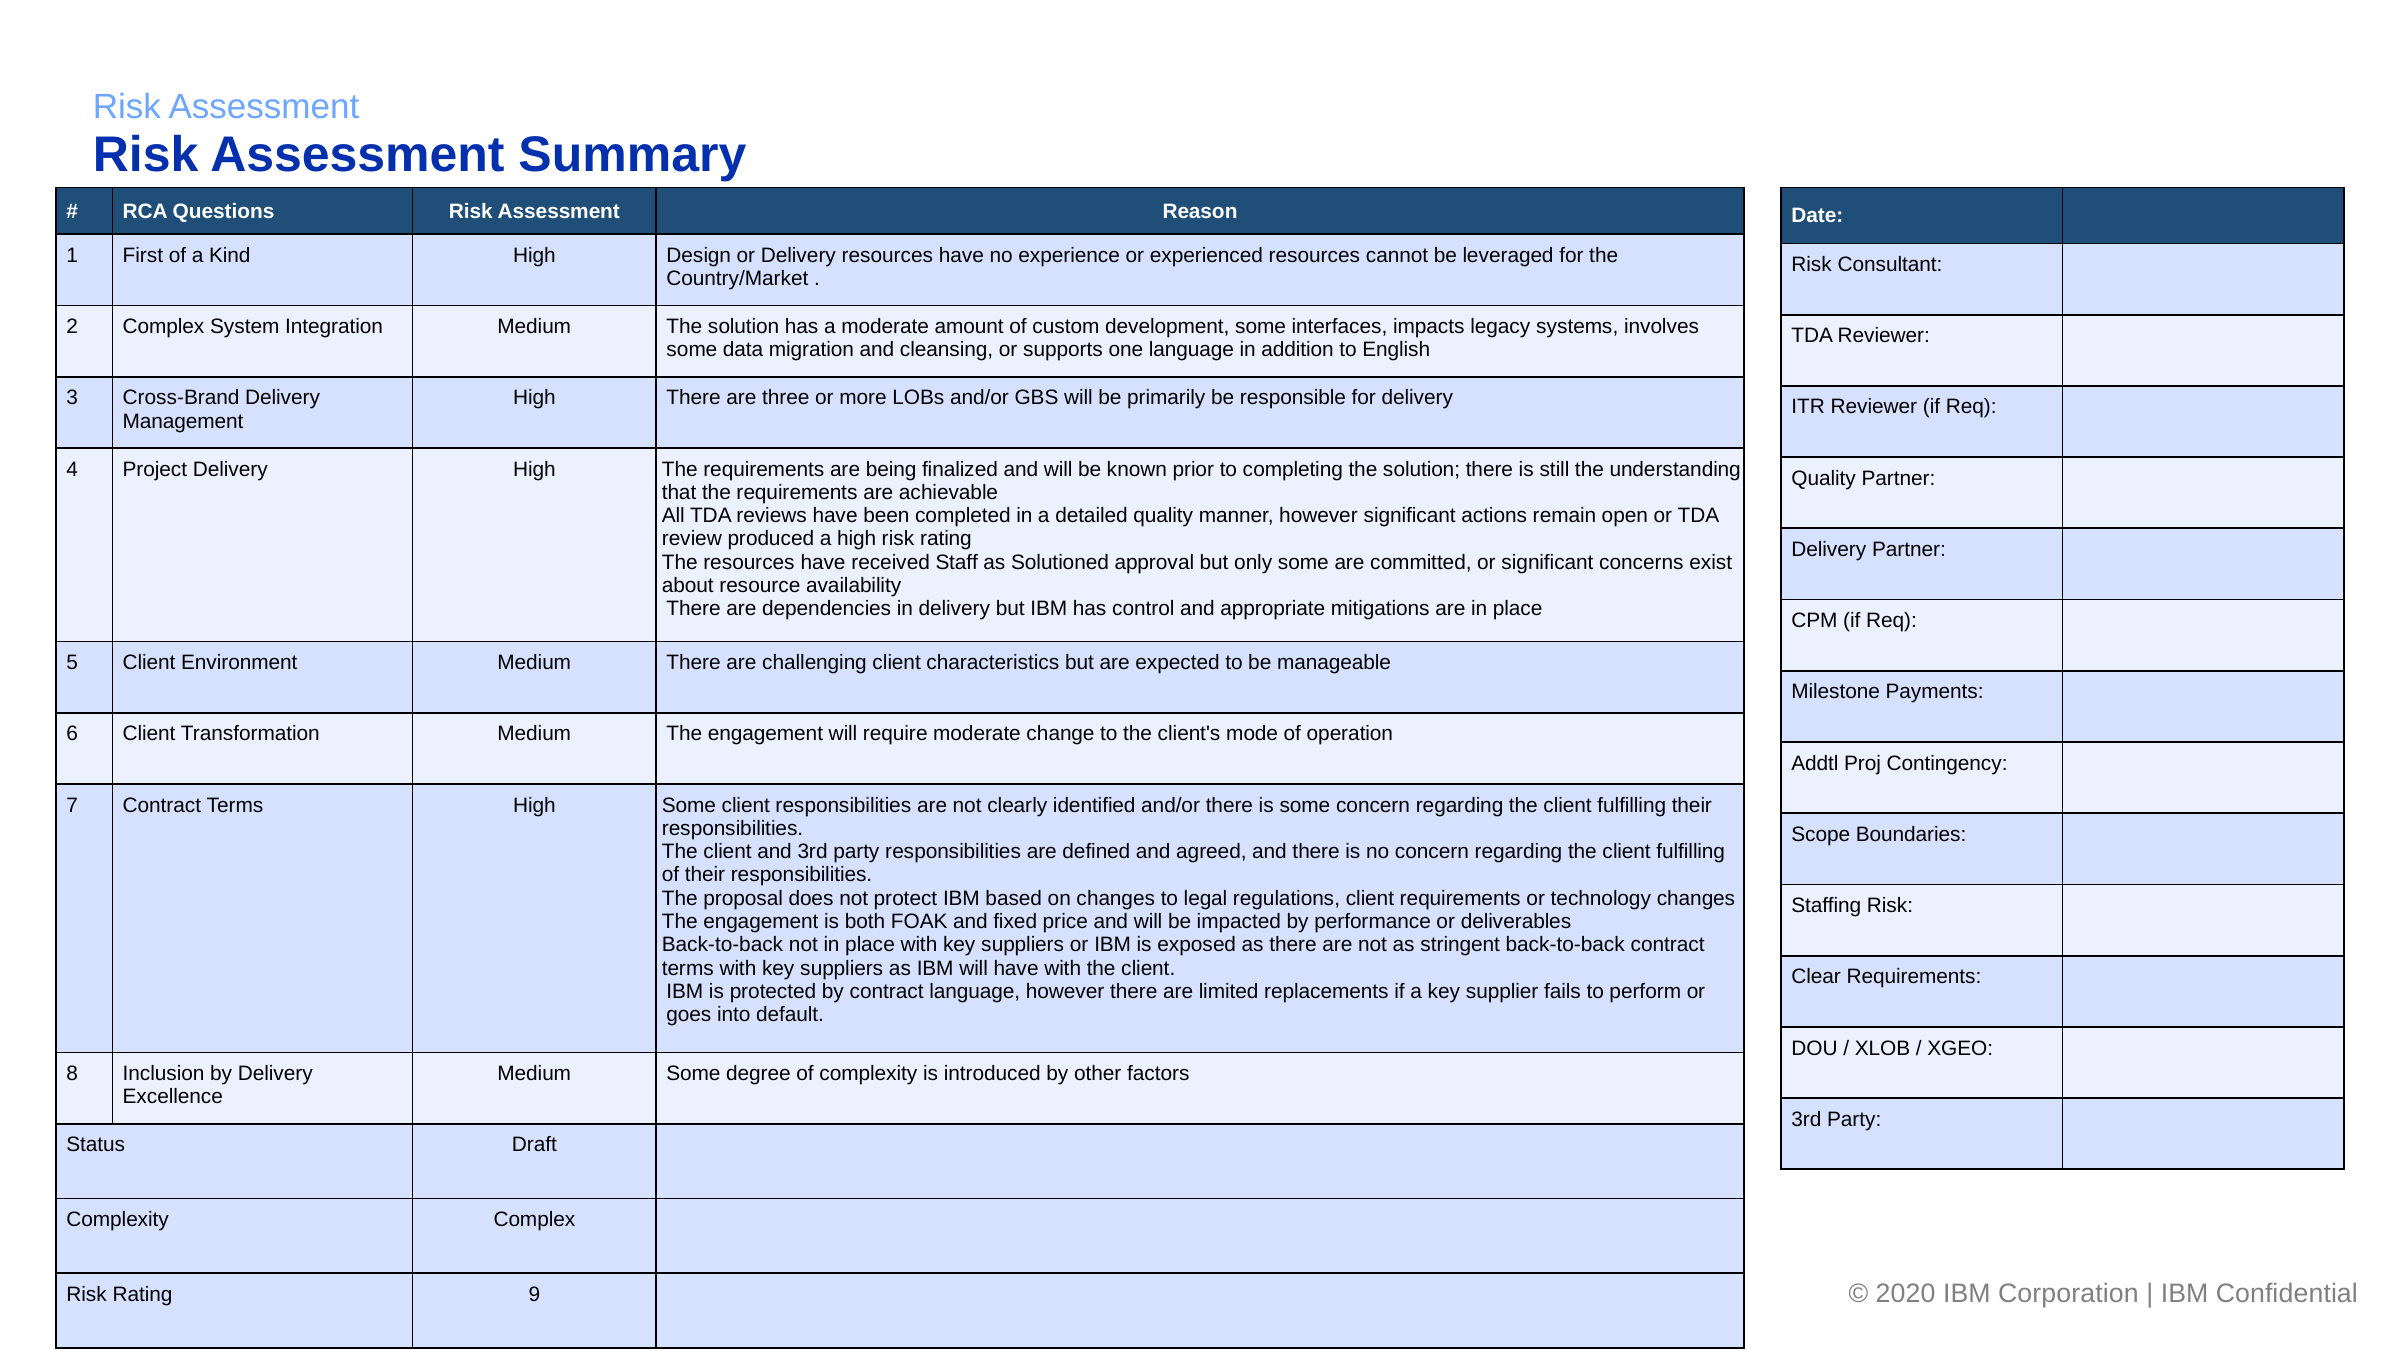

Risk Assessment
Risk Assessment Summary
| Date: |  |
| --- | --- |
| Risk Consultant: |  |
| TDA Reviewer: |  |
| ITR Reviewer (if Req): |  |
| Quality Partner: |  |
| Delivery Partner: |  |
| CPM (if Req): |  |
| Milestone Payments: |  |
| Addtl Proj Contingency: |  |
| Scope Boundaries: |  |
| Staffing Risk: |  |
| Clear Requirements: |  |
| DOU / XLOB / XGEO: |  |
| 3rd Party: |  |
| # | RCA Questions | Risk Assessment | Reason |
| --- | --- | --- | --- |
| 1 | First of a Kind | High | Design or Delivery resources have no experience or experienced resources cannot be leveraged for the Country/Market . |
| 2 | Complex System Integration | Medium | The solution has a moderate amount of custom development, some interfaces, impacts legacy systems, involves some data migration and cleansing, or supports one language in addition to English |
| 3 | Cross-Brand Delivery Management | High | There are three or more LOBs and/or GBS will be primarily be responsible for delivery |
| 4 | Project Delivery | High | The requirements are being finalized and will be known prior to completing the solution; there is still the understanding that the requirements are achievable All TDA reviews have been completed in a detailed quality manner, however significant actions remain open or TDA review produced a high risk rating The resources have received Staff as Solutioned approval but only some are committed, or significant concerns exist about resource availability There are dependencies in delivery but IBM has control and appropriate mitigations are in place |
| 5 | Client Environment | Medium | There are challenging client characteristics but are expected to be manageable |
| 6 | Client Transformation | Medium | The engagement will require moderate change to the client's mode of operation |
| 7 | Contract Terms | High | Some client responsibilities are not clearly identified and/or there is some concern regarding the client fulfilling their responsibilities. The client and 3rd party responsibilities are defined and agreed, and there is no concern regarding the client fulfilling of their responsibilities. The proposal does not protect IBM based on changes to legal regulations, client requirements or technology changes The engagement is both FOAK and fixed price and will be impacted by performance or deliverables Back-to-back not in place with key suppliers or IBM is exposed as there are not as stringent back-to-back contract terms with key suppliers as IBM will have with the client. IBM is protected by contract language, however there are limited replacements if a key supplier fails to perform or goes into default. |
| 8 | Inclusion by Delivery Excellence | Medium | Some degree of complexity is introduced by other factors |
| Status |  | Draft |  |
| Complexity |  | Complex |  |
| Risk Rating |  | 9 |  |